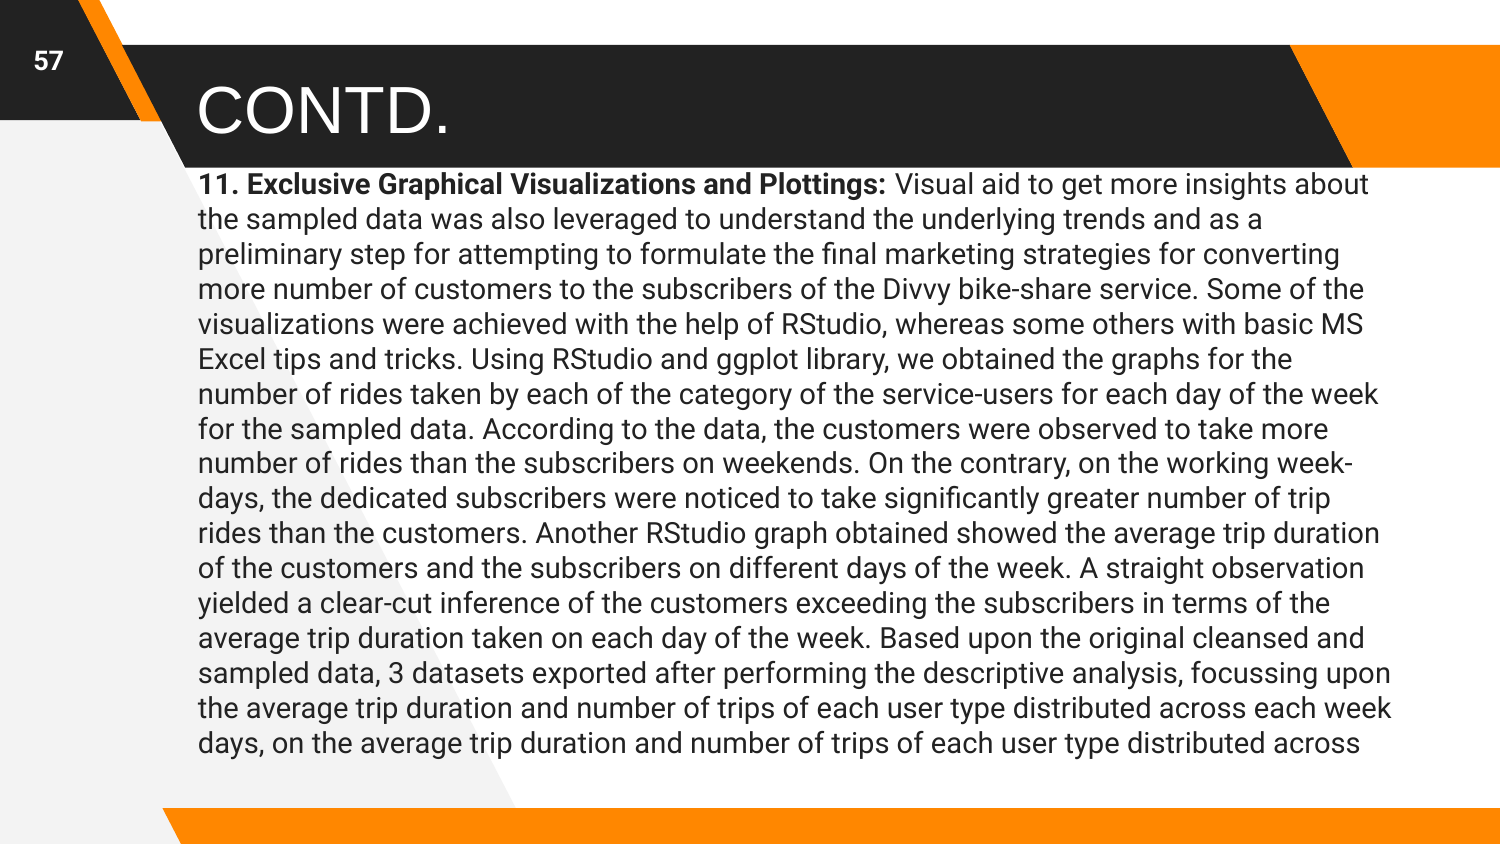

57
# CONTD.
11. Exclusive Graphical Visualizations and Plottings: Visual aid to get more insights about the sampled data was also leveraged to understand the underlying trends and as a preliminary step for attempting to formulate the final marketing strategies for converting more number of customers to the subscribers of the Divvy bike-share service. Some of the visualizations were achieved with the help of RStudio, whereas some others with basic MS Excel tips and tricks. Using RStudio and ggplot library, we obtained the graphs for the number of rides taken by each of the category of the service-users for each day of the week for the sampled data. According to the data, the customers were observed to take more number of rides than the subscribers on weekends. On the contrary, on the working week-days, the dedicated subscribers were noticed to take significantly greater number of trip rides than the customers. Another RStudio graph obtained showed the average trip duration of the customers and the subscribers on different days of the week. A straight observation yielded a clear-cut inference of the customers exceeding the subscribers in terms of the average trip duration taken on each day of the week. Based upon the original cleansed and sampled data, 3 datasets exported after performing the descriptive analysis, focussing upon the average trip duration and number of trips of each user type distributed across each week days, on the average trip duration and number of trips of each user type distributed across